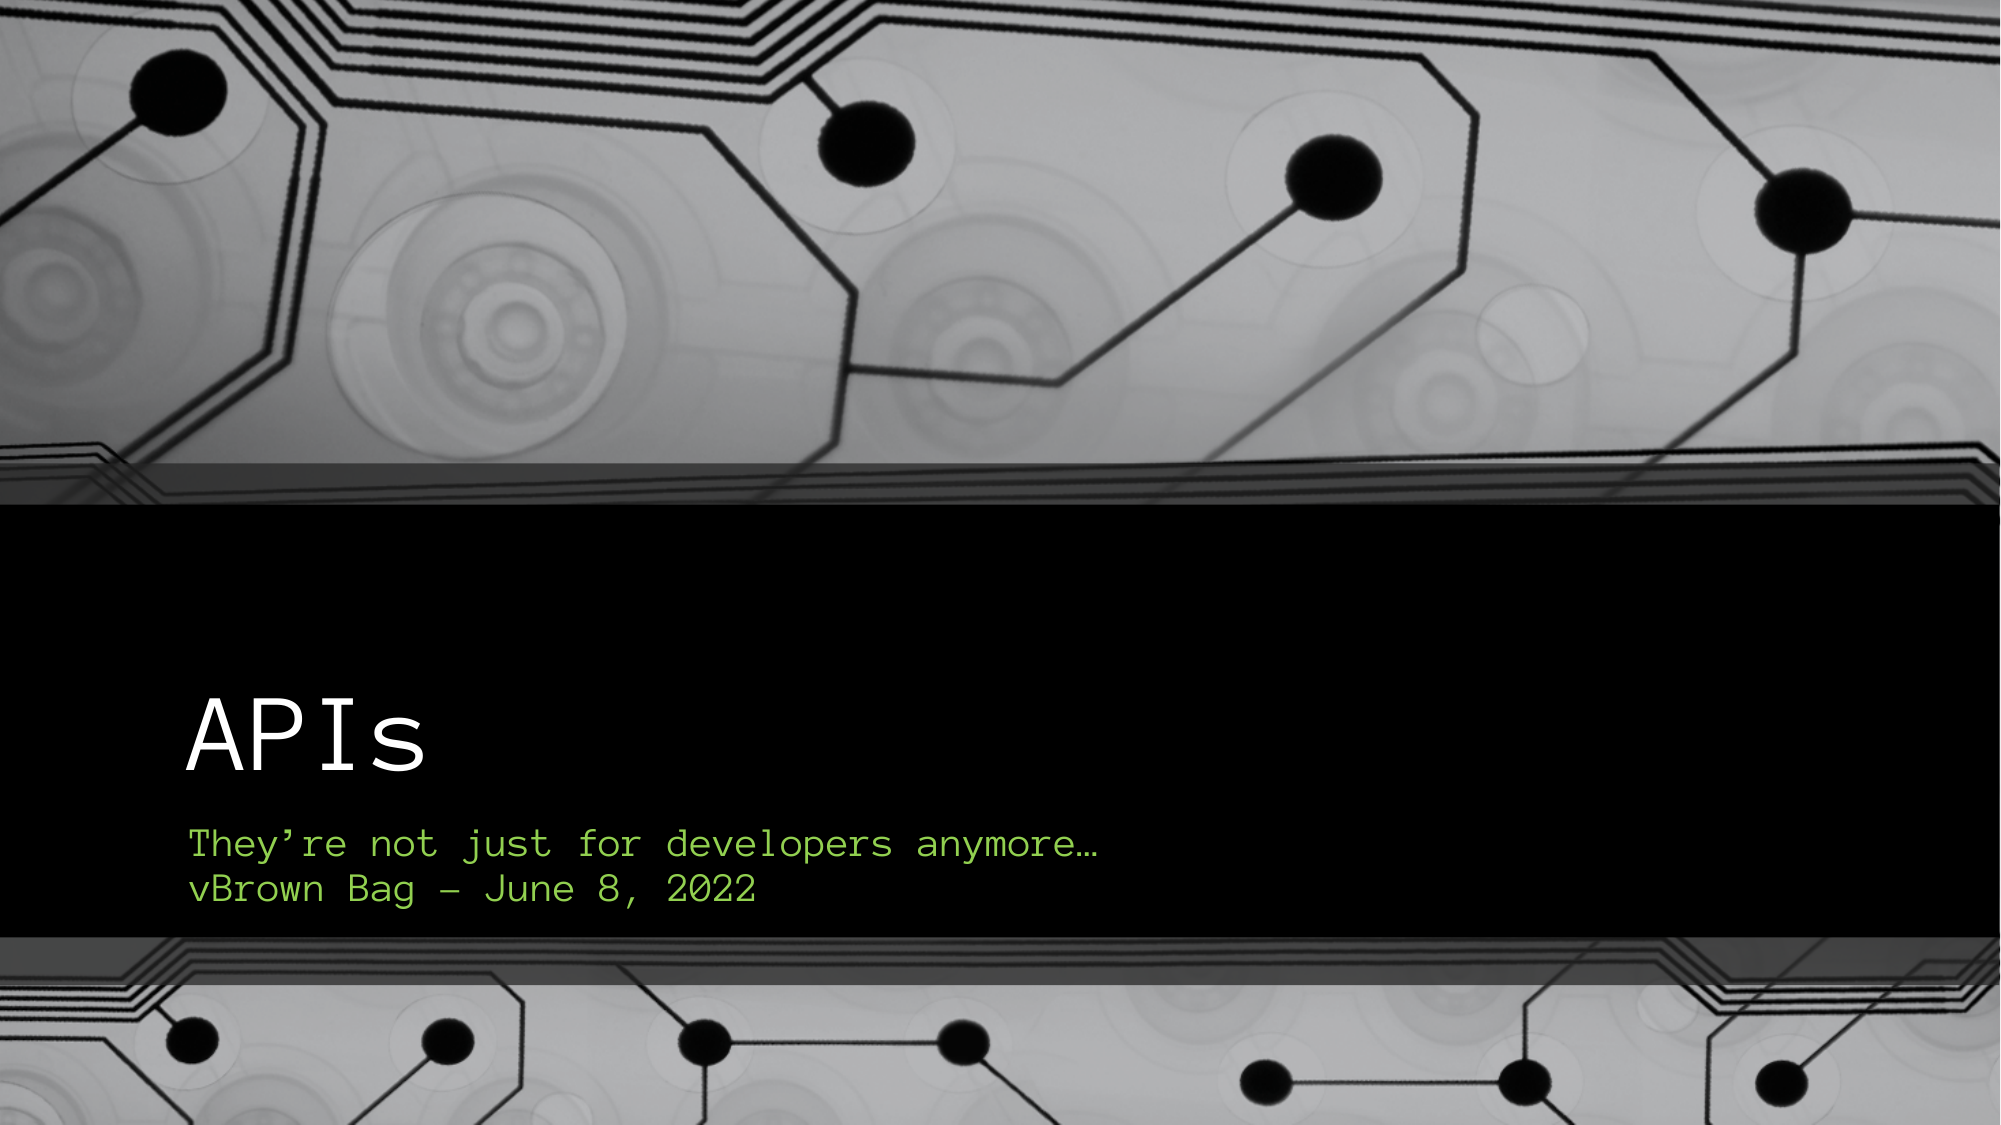

# APIs
They’re not just for developers anymore…
vBrown Bag – June 8, 2022